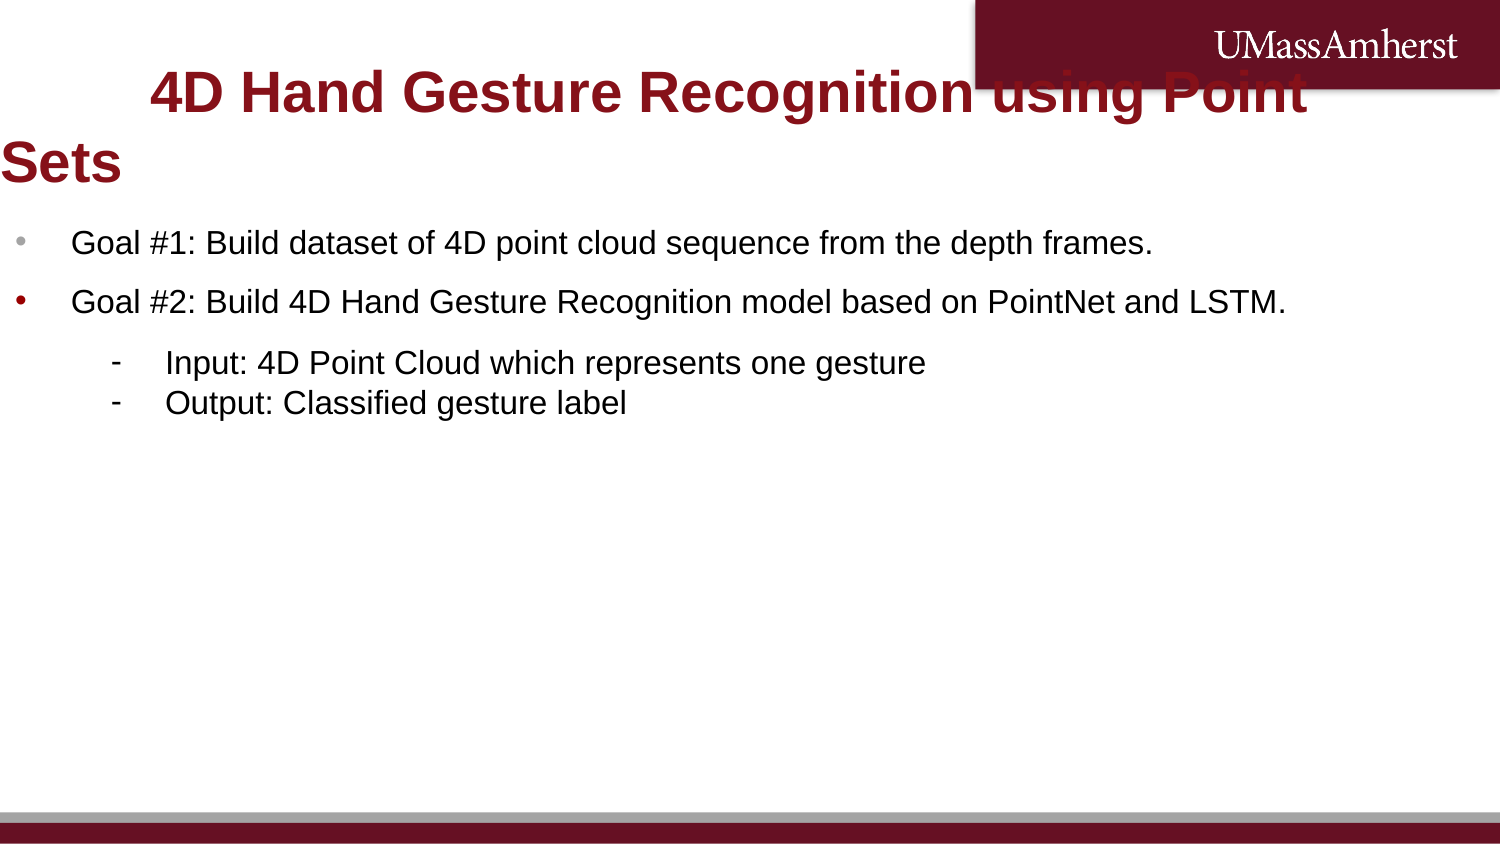

4D Hand Gesture Recognition using Point Sets
Goal #1: Build dataset of 4D point cloud sequence from the depth frames.
Goal #2: Build 4D Hand Gesture Recognition model based on PointNet and LSTM.

Input: 4D Point Cloud which represents one gesture
Output: Classified gesture label